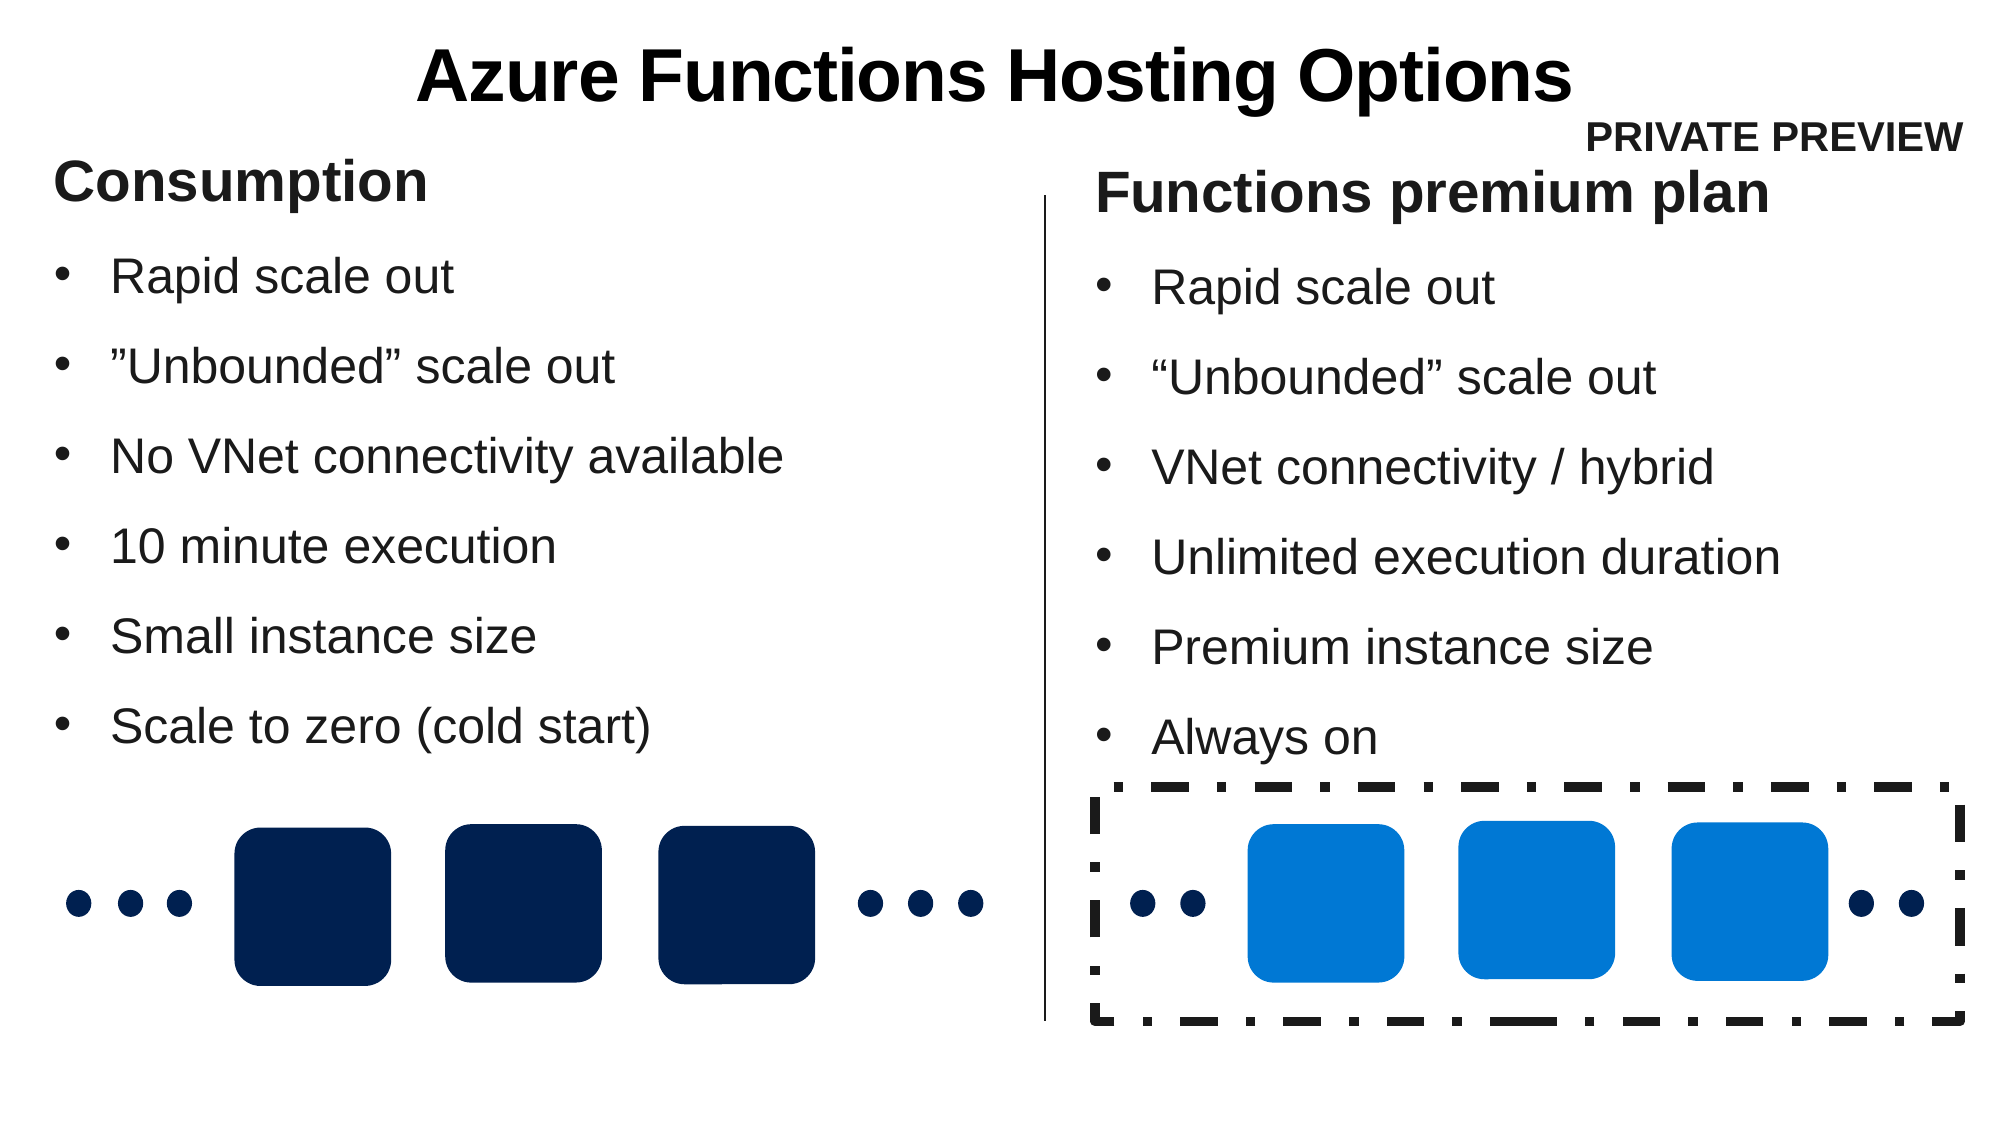

# Azure Functions Hosting Options
PRIVATE PREVIEW
Consumption
Rapid scale out
”Unbounded” scale out
No VNet connectivity available
10 minute execution
Small instance size
Scale to zero (cold start)
Functions premium plan
Rapid scale out
“Unbounded” scale out
VNet connectivity / hybrid
Unlimited execution duration
Premium instance size
Always on